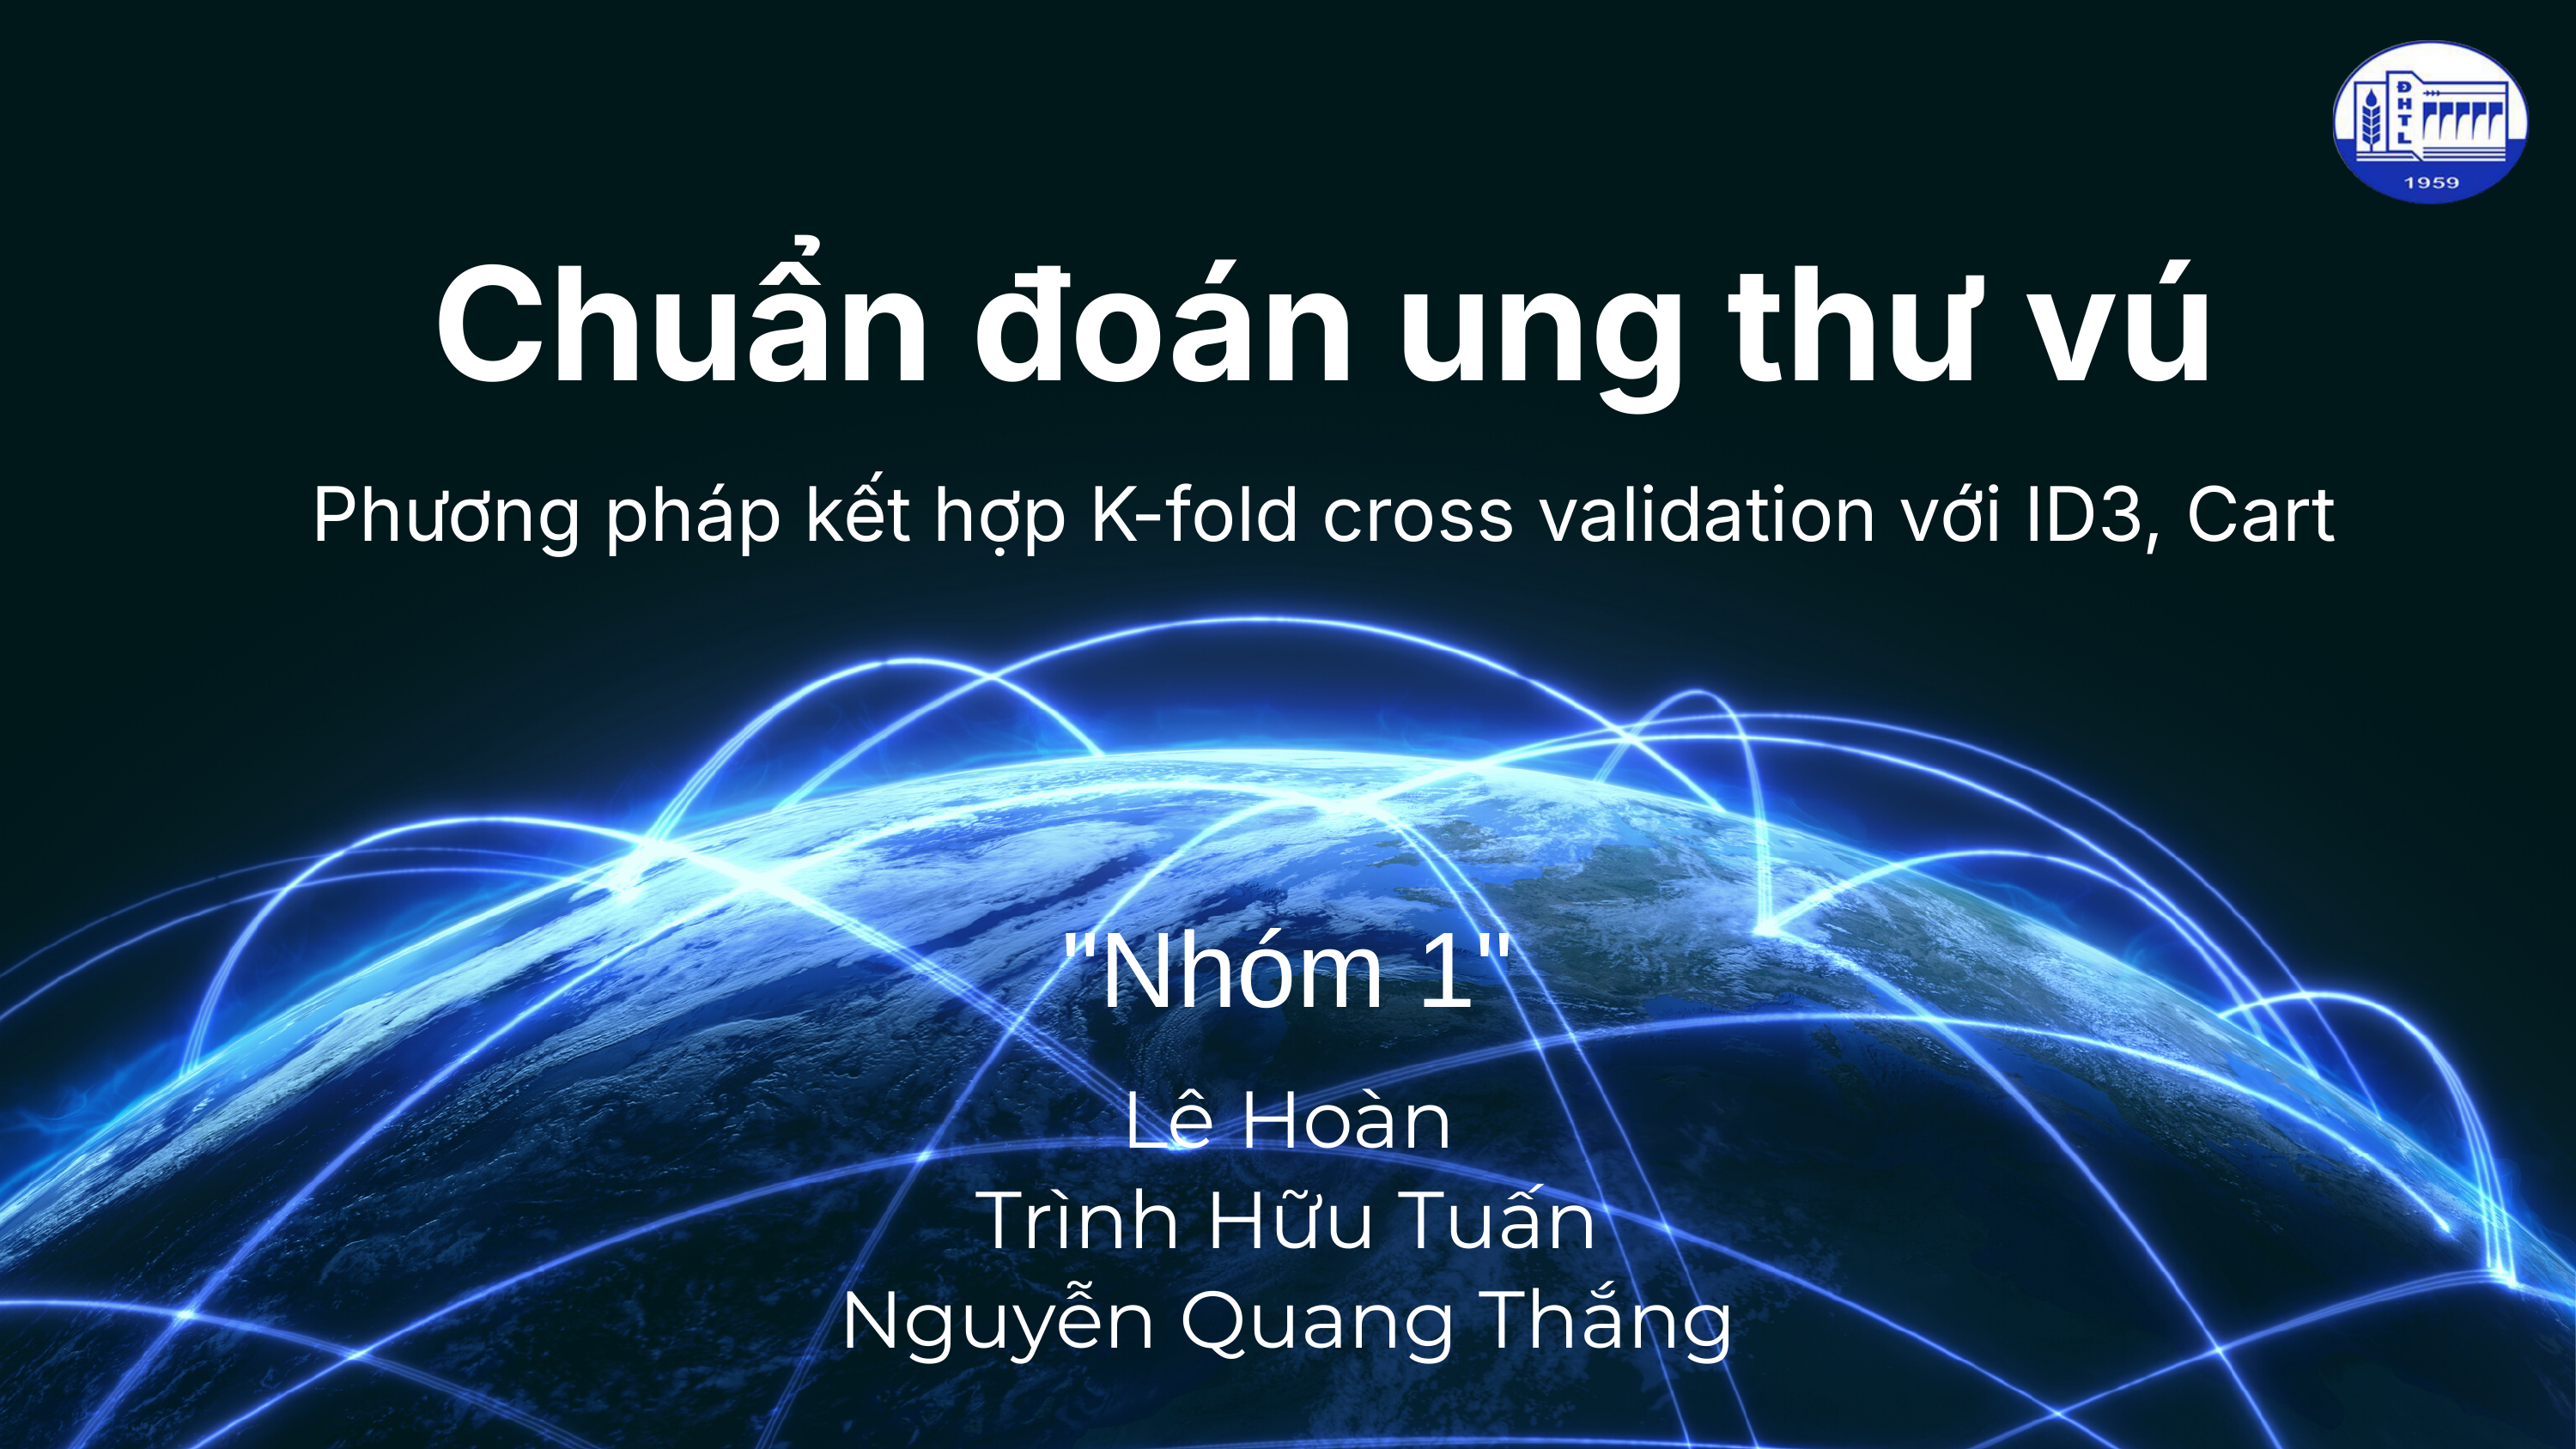

Chuẩn đoán ung thư vú
Phương pháp kết hợp K-fold cross validation với ID3, Cart
"Nhóm 1"
Lê Hoàn
Trình Hữu Tuấn
Nguyễn Quang Thắng